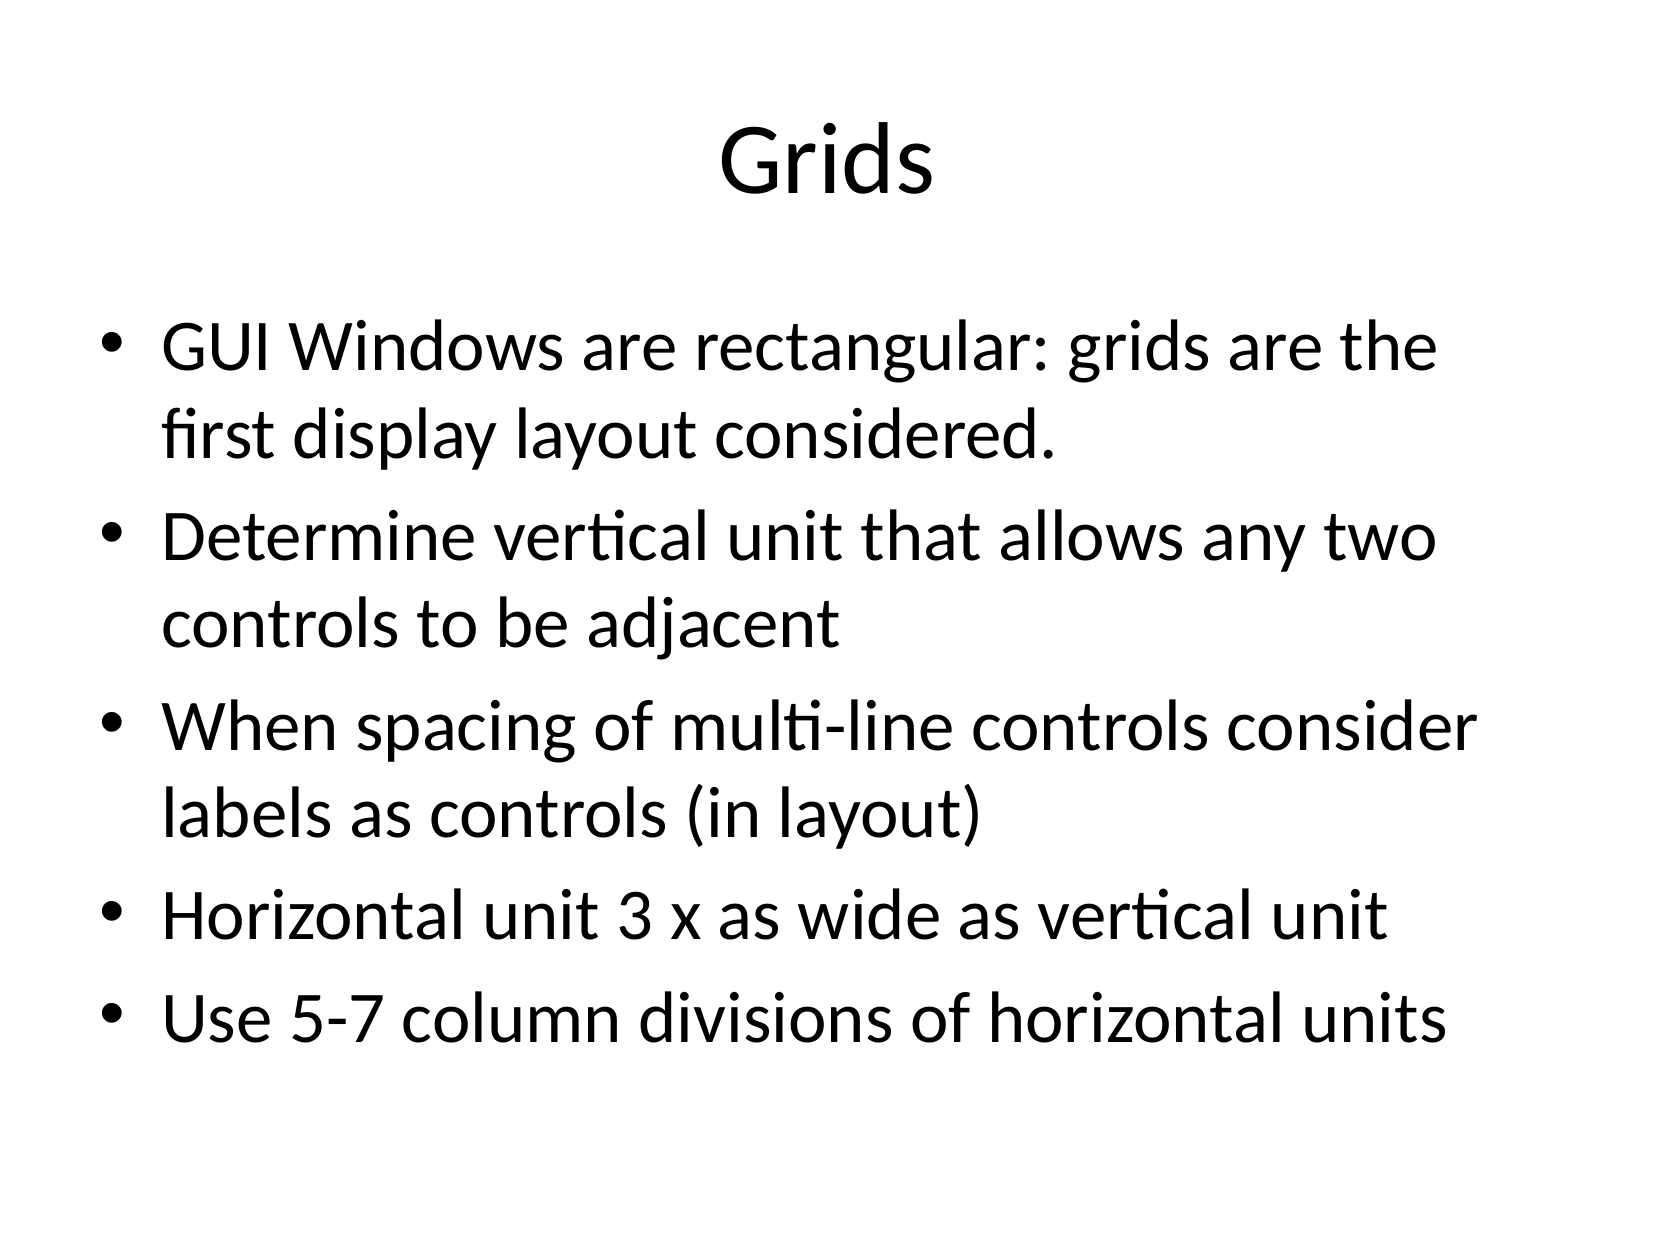

# Grids
GUI Windows are rectangular: grids are the first display layout considered.
Determine vertical unit that allows any two controls to be adjacent
When spacing of multi-line controls consider labels as controls (in layout)
Horizontal unit 3 x as wide as vertical unit
Use 5-7 column divisions of horizontal units